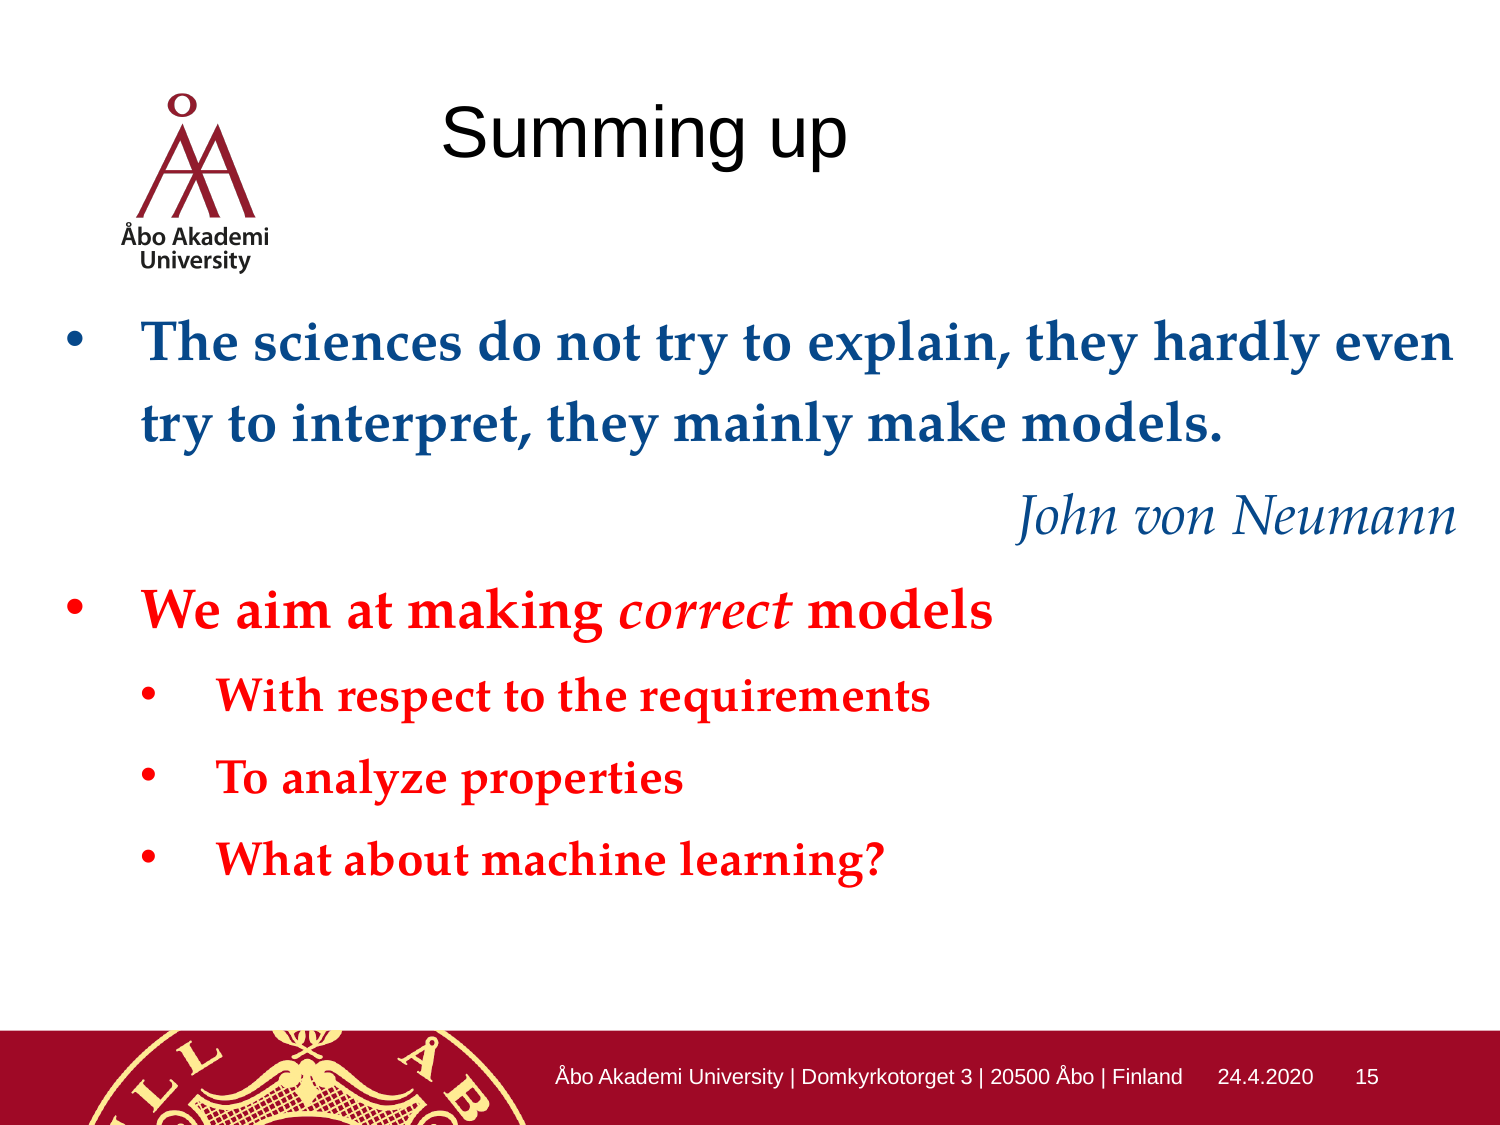

# Summing up
The sciences do not try to explain, they hardly even try to interpret, they mainly make models.
John von Neumann
We aim at making correct models
With respect to the requirements
To analyze properties
What about machine learning?
Åbo Akademi University | Domkyrkotorget 3 | 20500 Åbo | Finland
24.4.2020
15